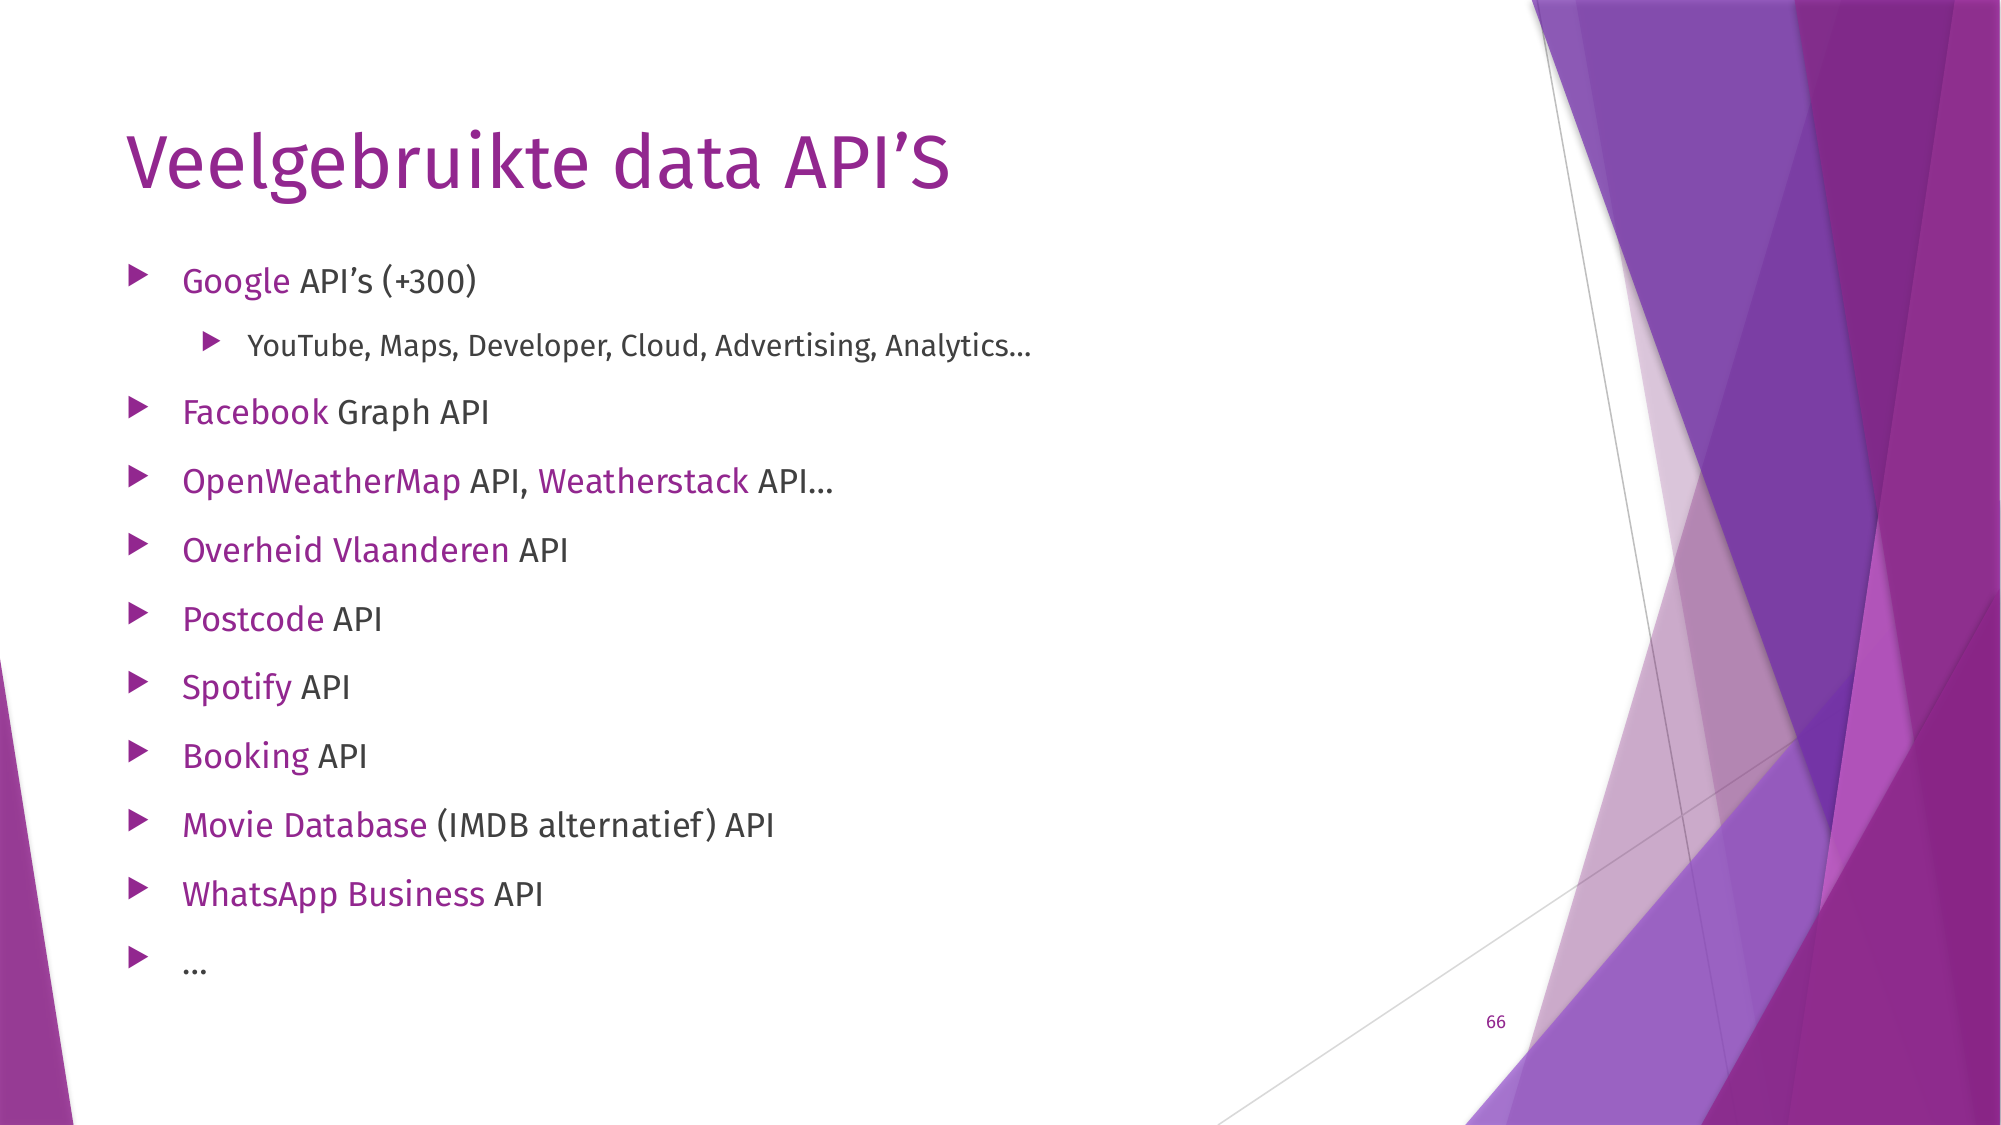

# Veelgebruikte data API’S
Google API’s (+300)
YouTube, Maps, Developer, Cloud, Advertising, Analytics…
Facebook Graph API
OpenWeatherMap API, Weatherstack API…
Overheid Vlaanderen API
Postcode API
Spotify API
Booking API
Movie Database (IMDB alternatief) API
WhatsApp Business API
…

66